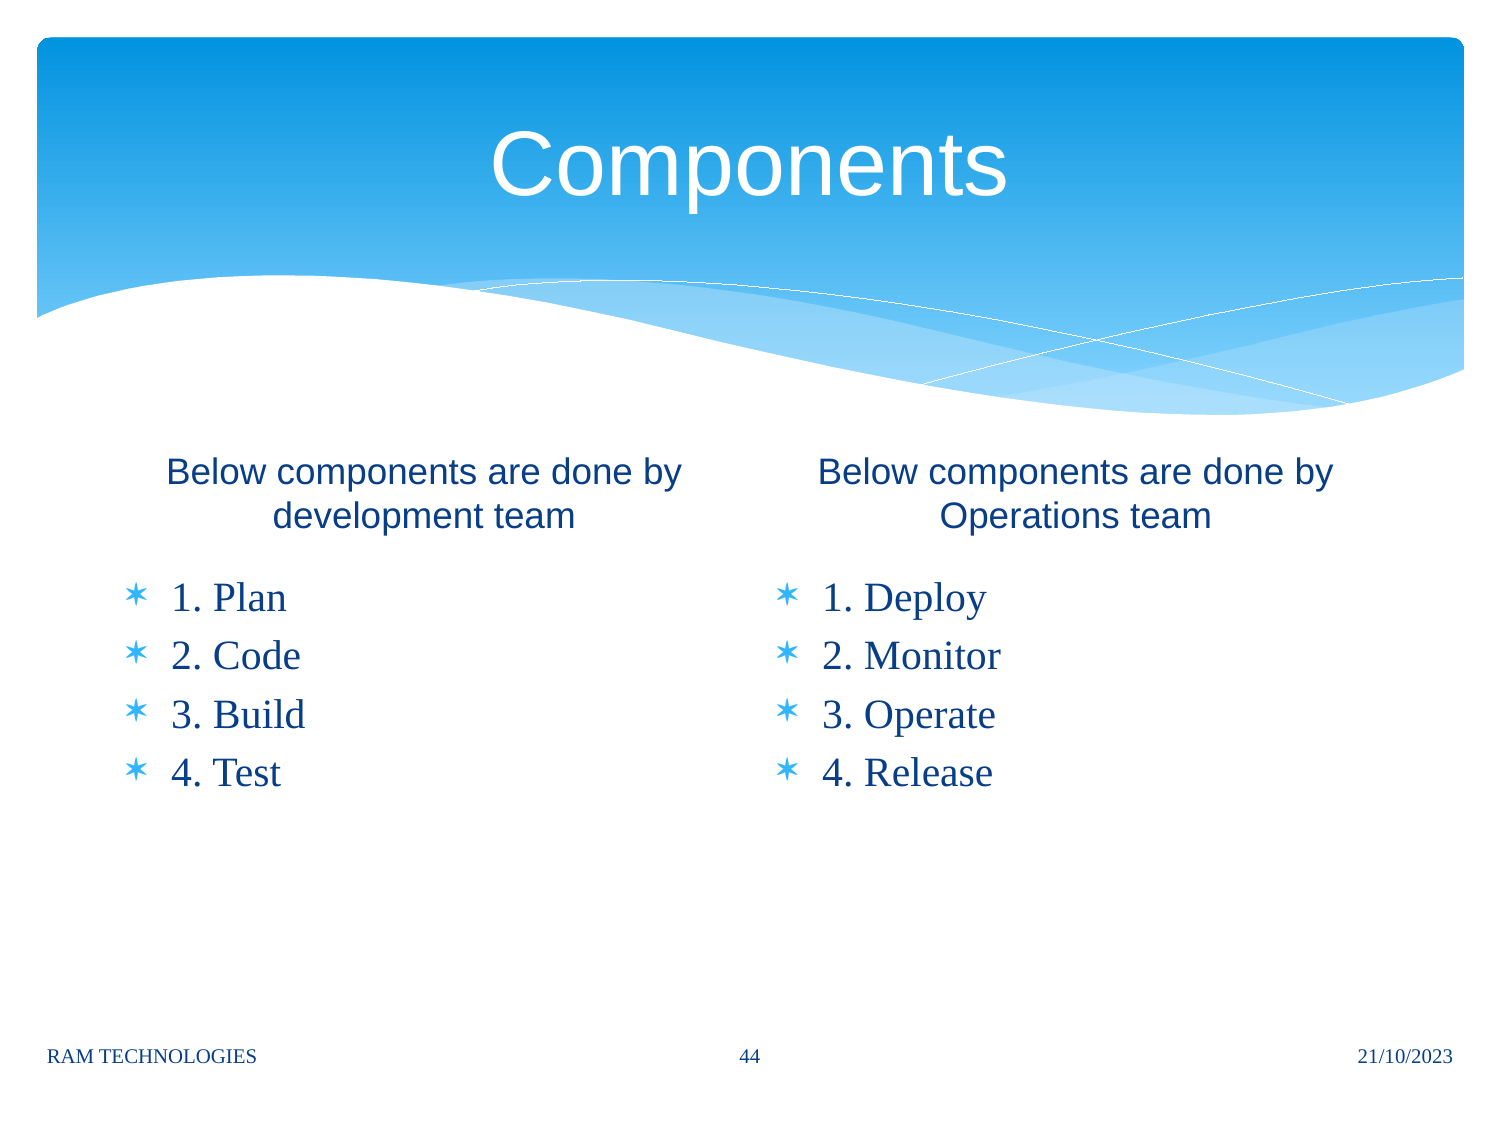

# Components
Below components are done by Operations team
Below components are done by development team
1. Plan
2. Code
3. Build
4. Test
1. Deploy
2. Monitor
3. Operate
4. Release
44
RAM TECHNOLOGIES
21/10/2023